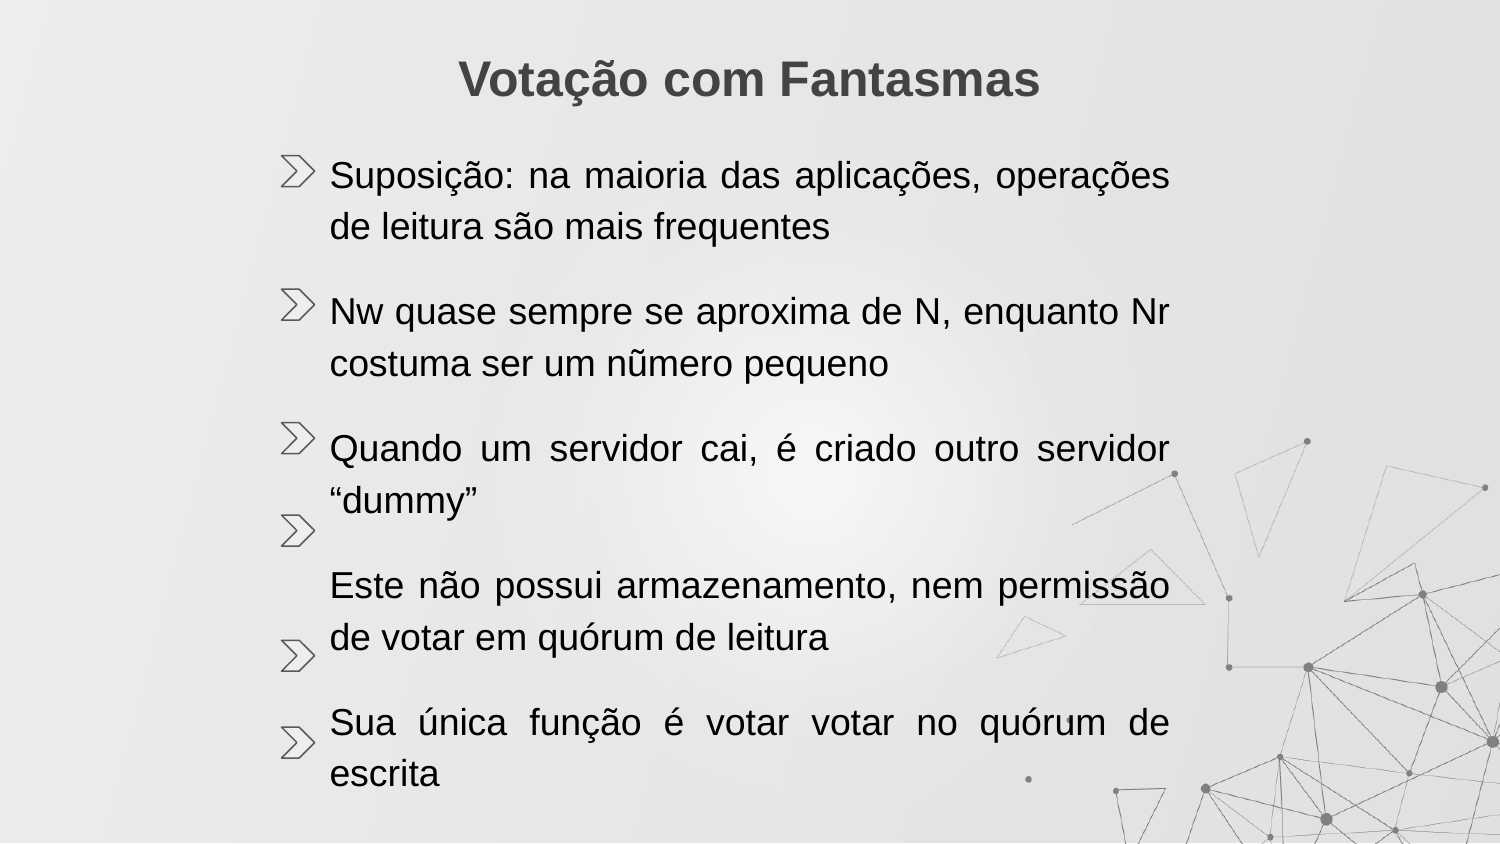

# Votação com Fantasmas
Suposição: na maioria das aplicações, operações de leitura são mais frequentes
Nw quase sempre se aproxima de N, enquanto Nr costuma ser um nũmero pequeno
Quando um servidor cai, é criado outro servidor “dummy”
Este não possui armazenamento, nem permissão de votar em quórum de leitura
Sua única função é votar votar no quórum de escrita
Para a escrita ser bem sucedida, pelo menos um servidor deve ser real